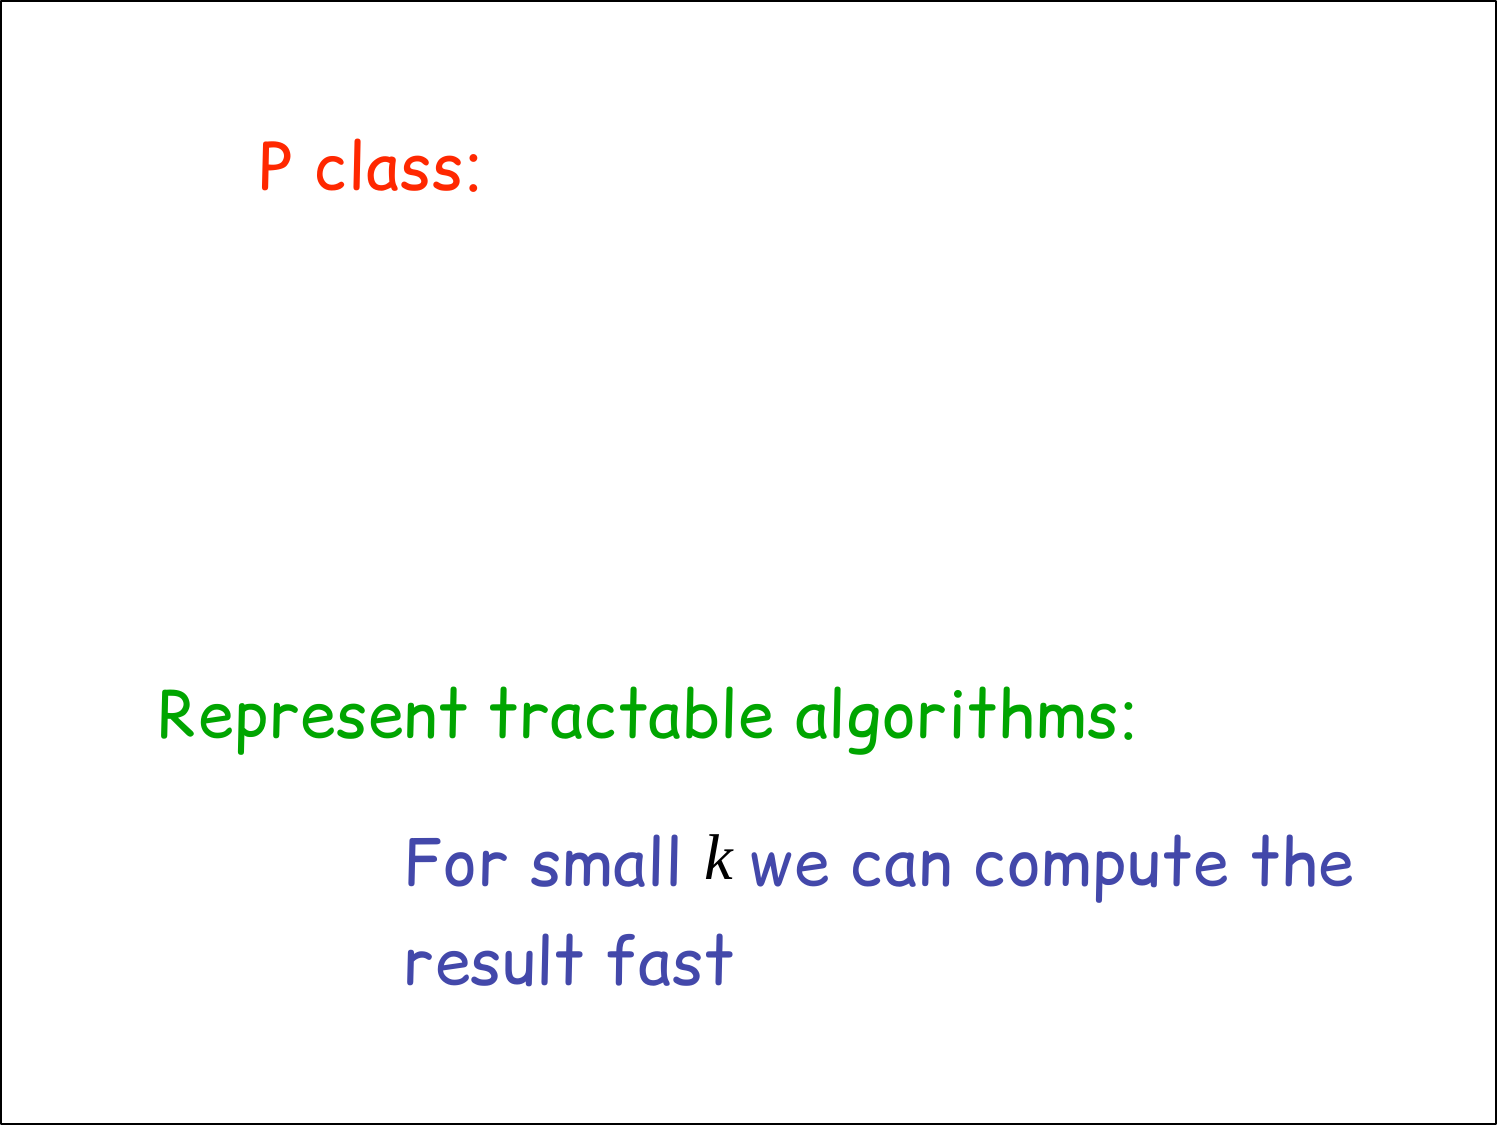

P class:

Represent tractable algorithms:
For small k we can compute the  result fast